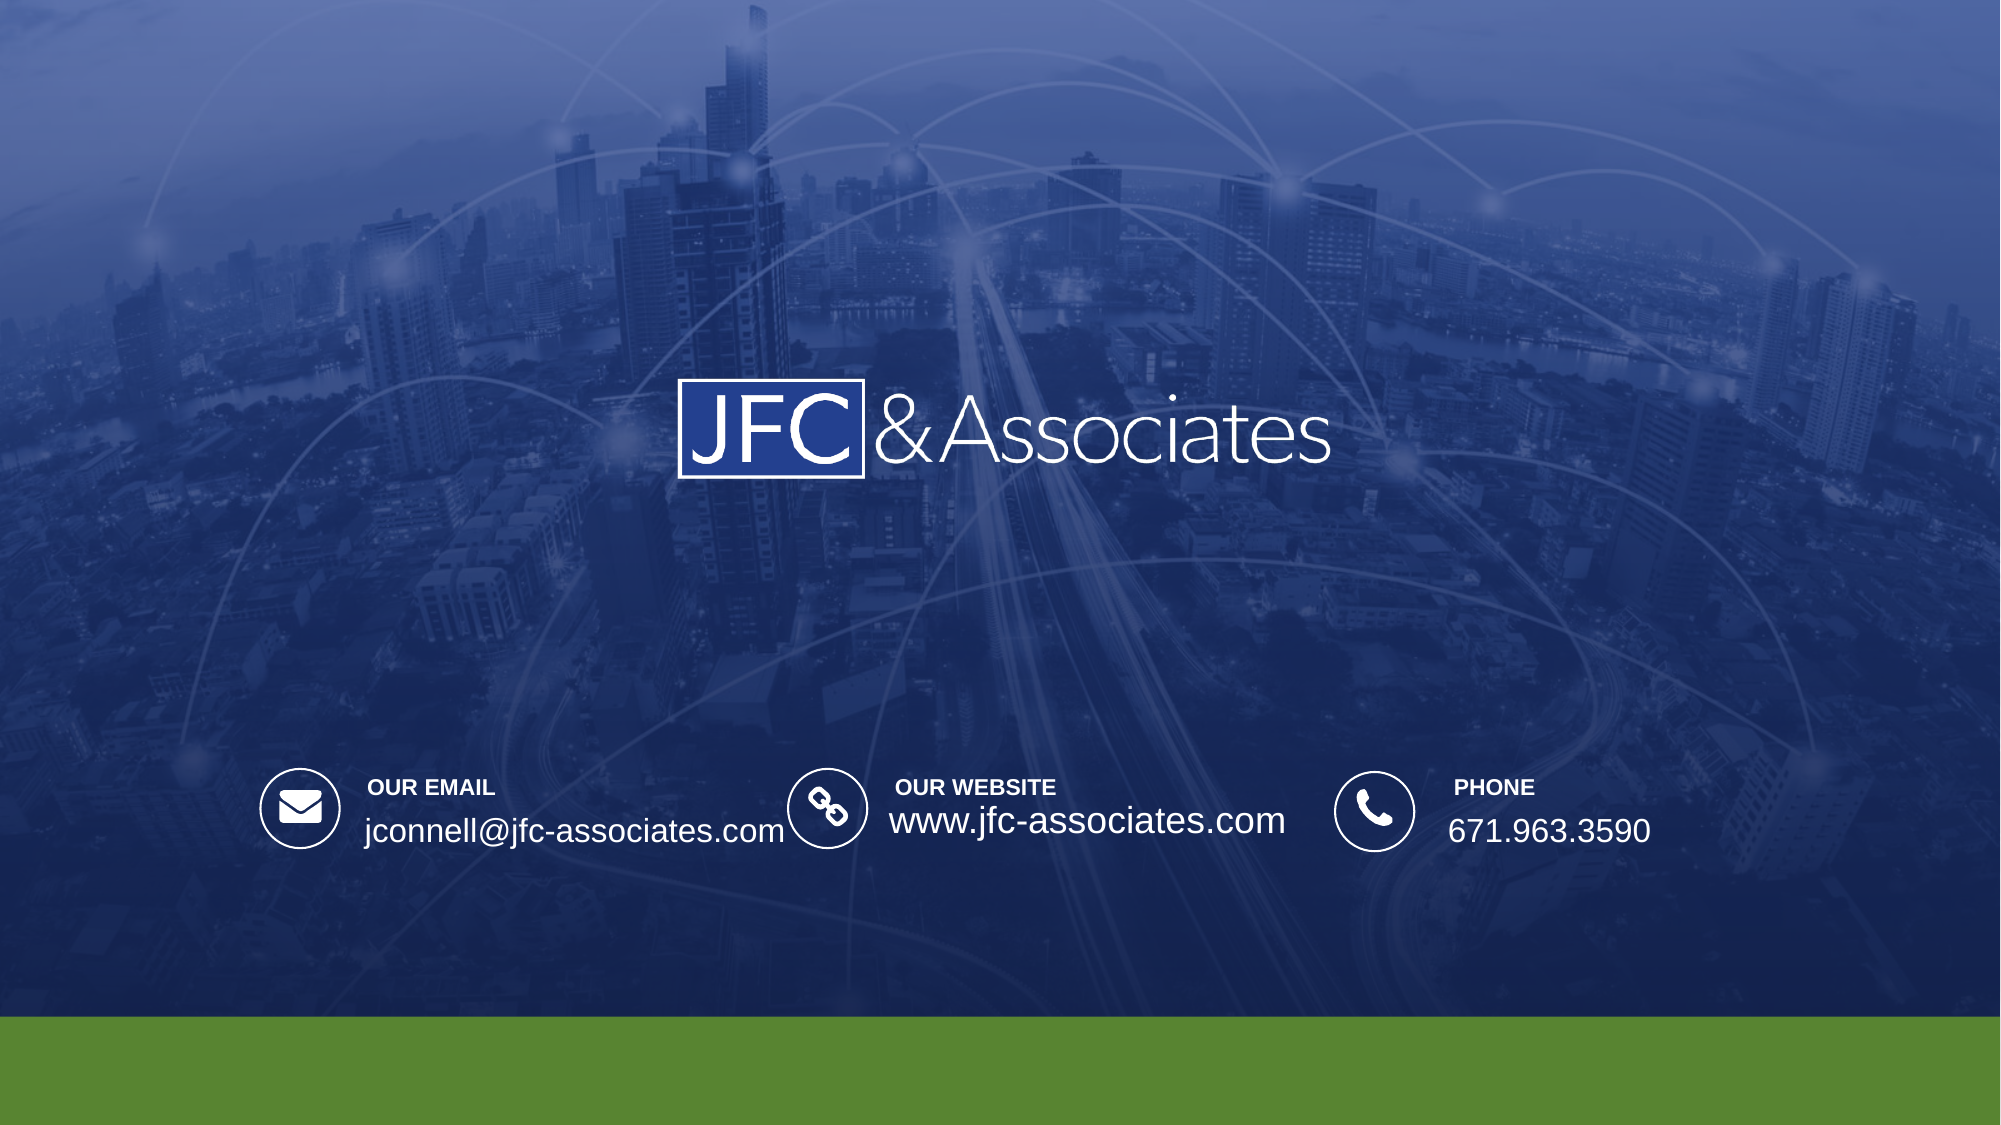

OUR WEBSITE
www.jfc-associates.com
PHONE
671.963.3590
OUR EMAIL
jconnell@jfc-associates.com